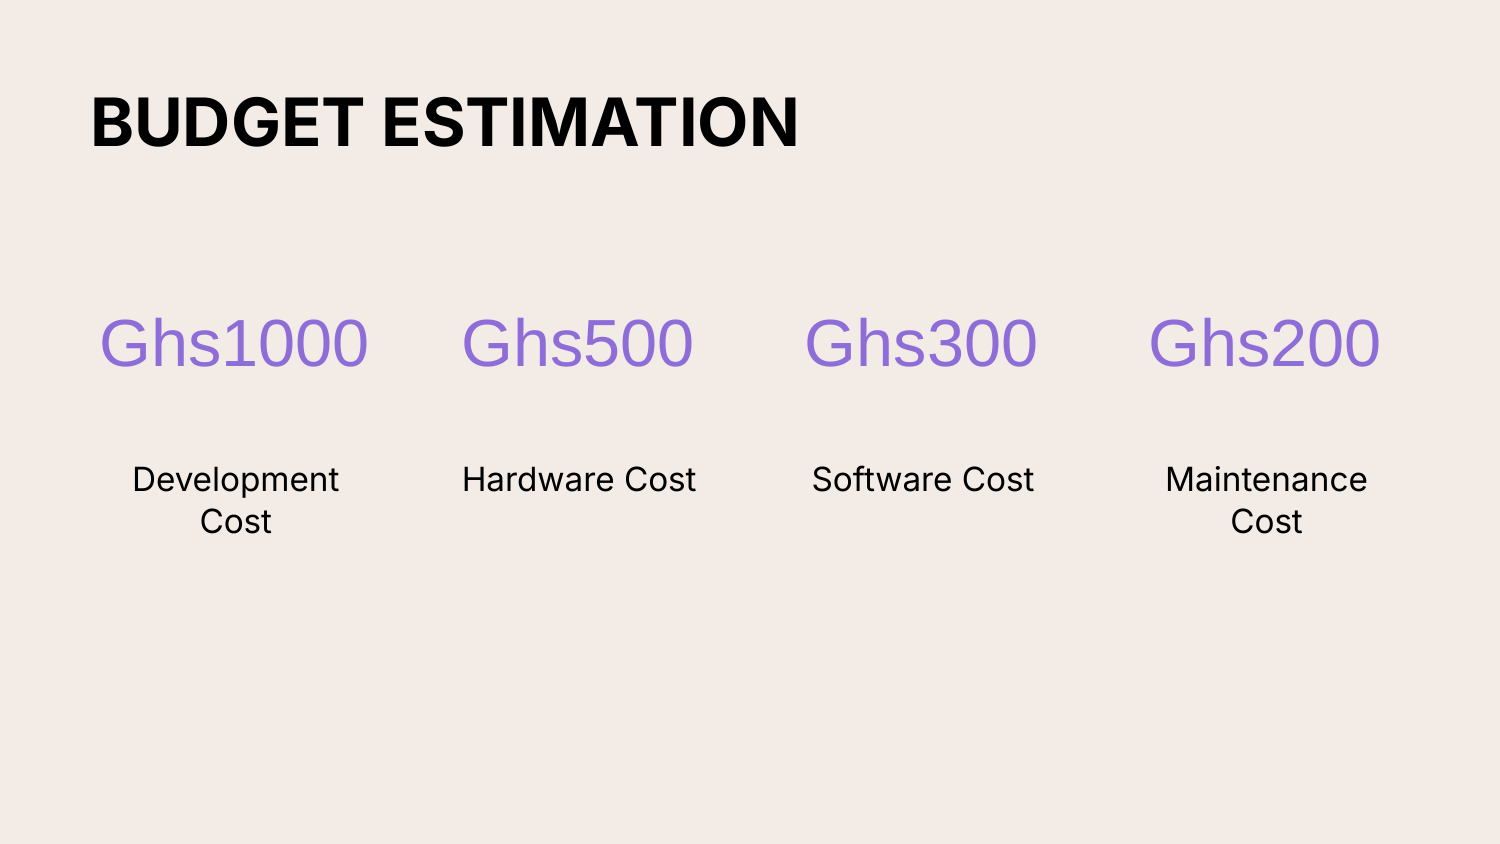

# BUDGET ESTIMATION
Ghs1000
Ghs500
Ghs300
Ghs200
Development Cost
Hardware Cost
Software Cost
Maintenance Cost